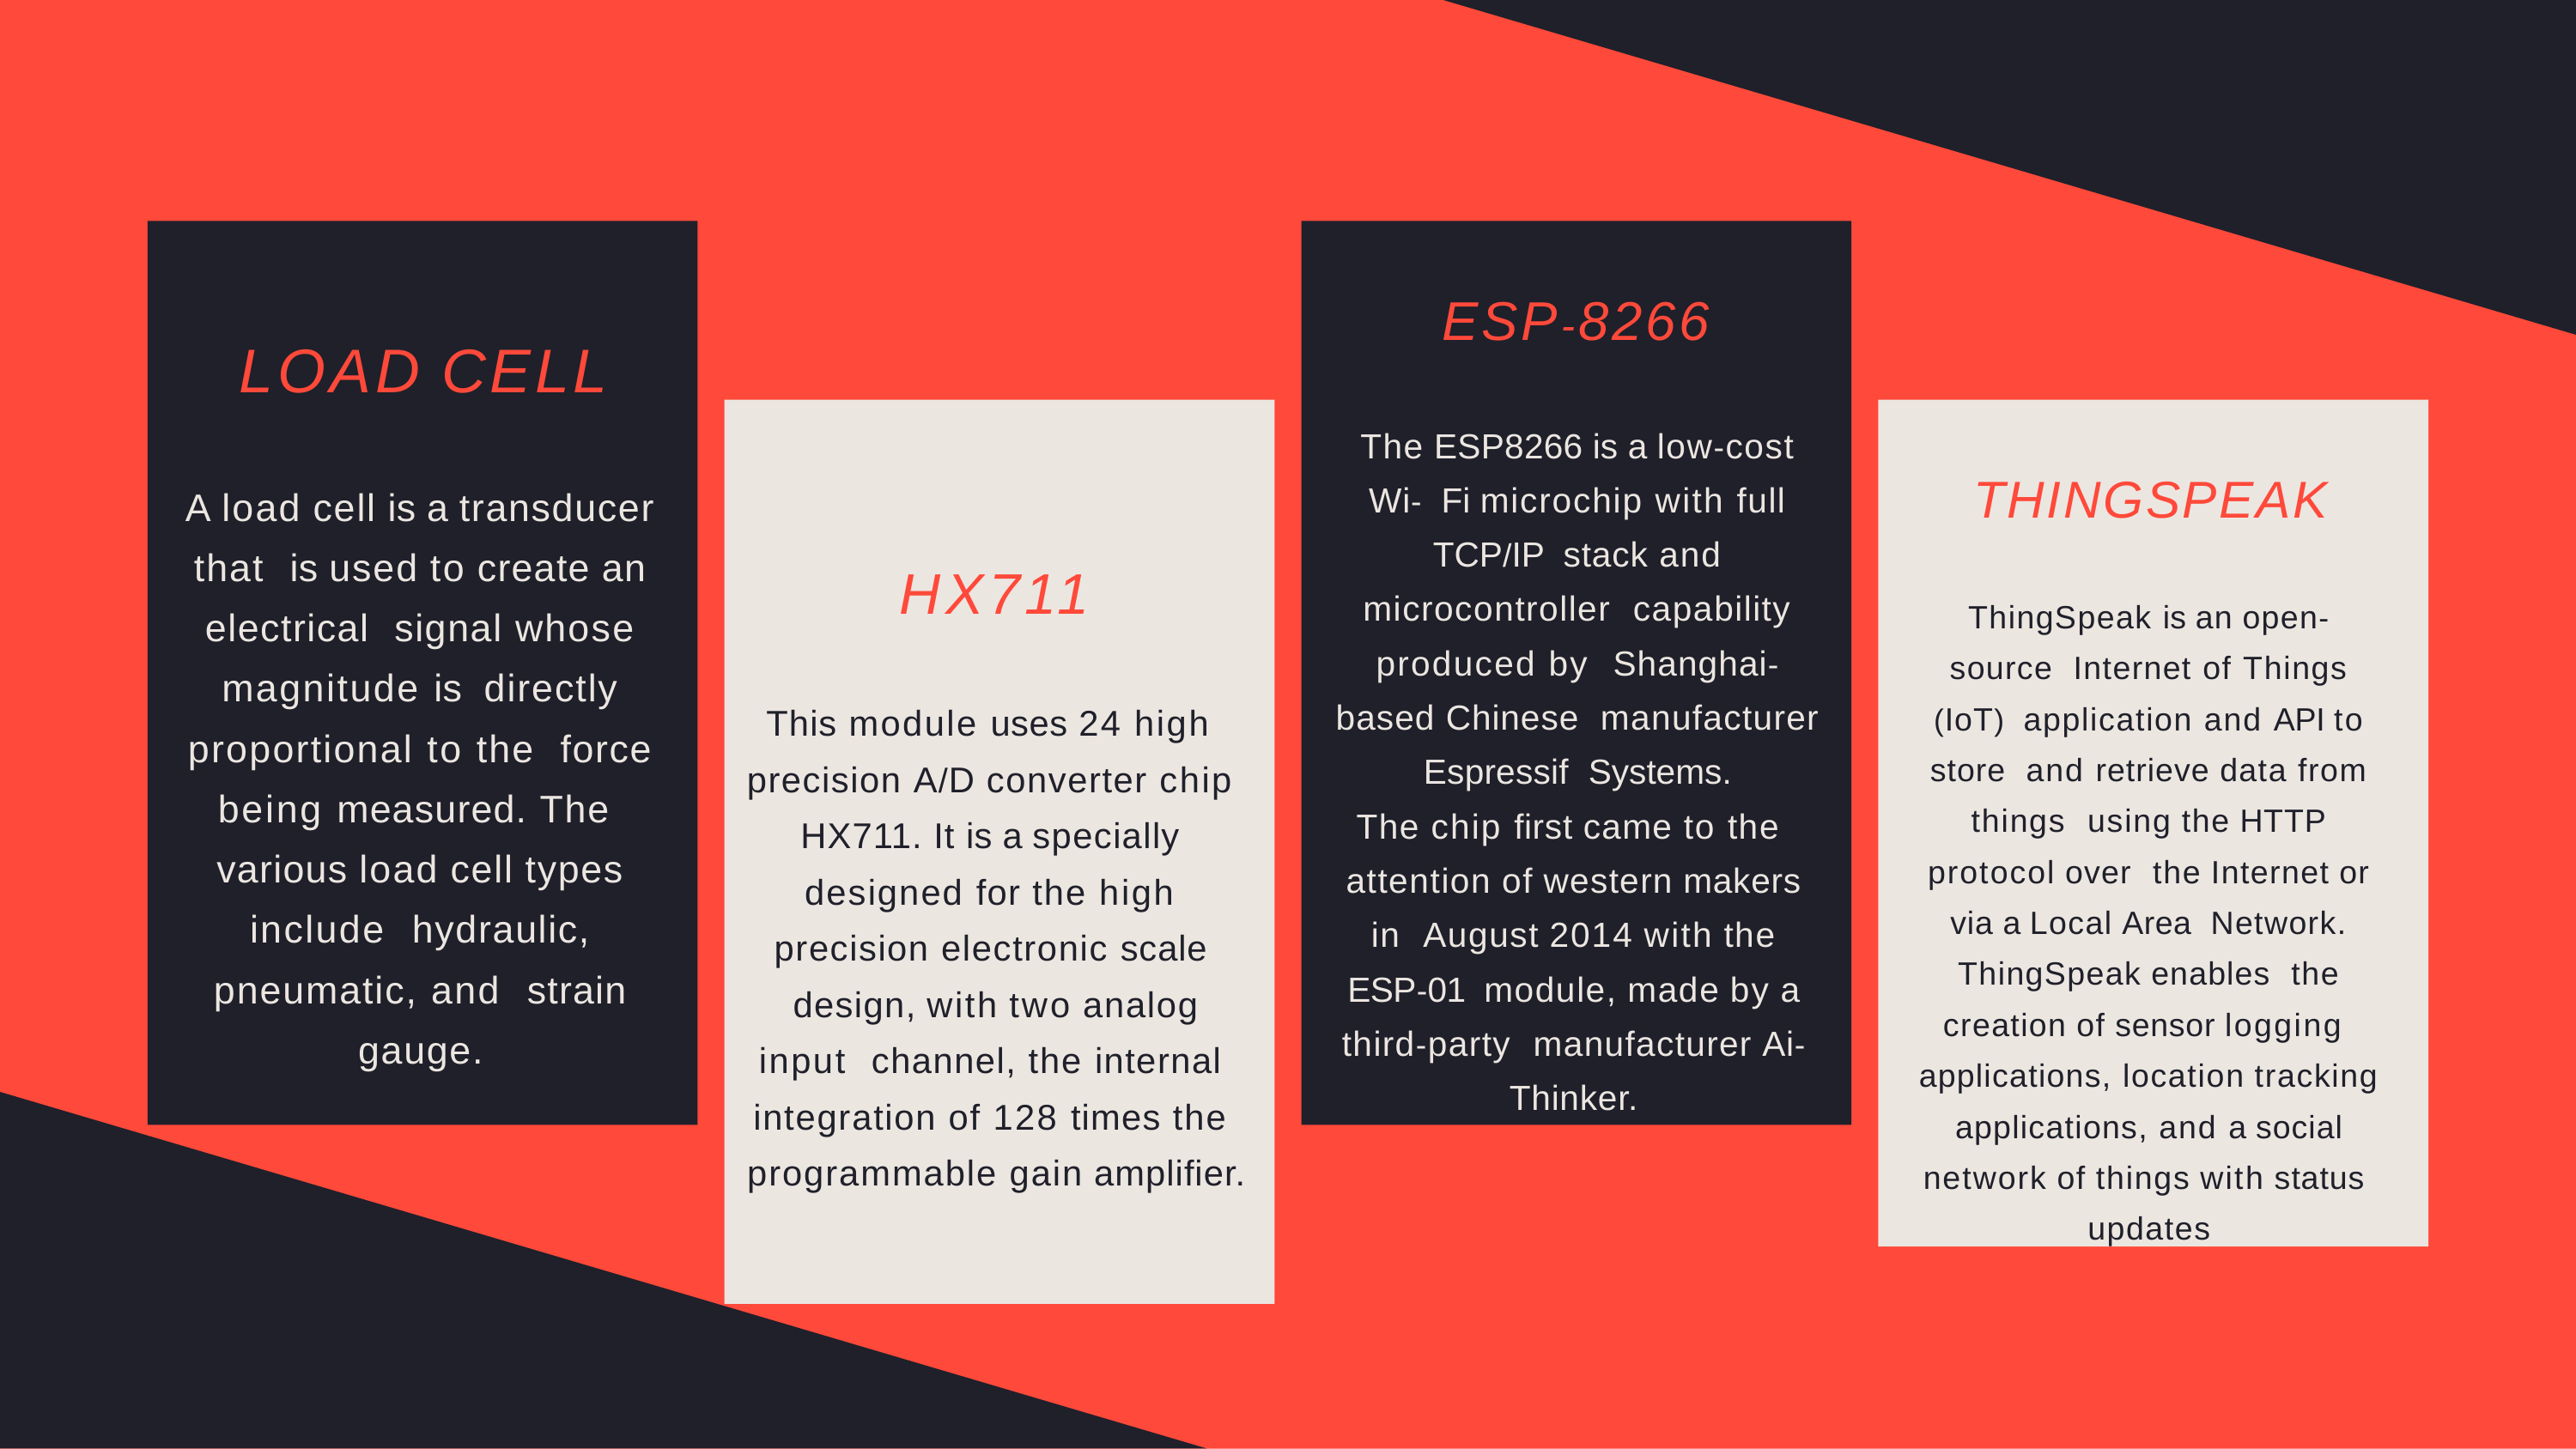

ESP-8266

The ESP8266 is a low-cost Wi-  Fi microchip with full TCP/IP  stack and microcontroller  capability produced by  Shanghai-based Chinese  manufacturer Espressif  Systems.
The chip first came to the  attention of western makers in  August 2014 with the ESP-01  module, made by a third-party  manufacturer Ai-Thinker.
# LOAD CELL

THINGSPEAK

ThingSpeak is an open-source  Internet of Things (IoT)  application and API to store  and retrieve data from things  using the HTTP protocol over  the Internet or via a Local Area  Network. ThingSpeak enables  the creation of sensor logging  applications, location tracking  applications, and a social  network of things with status  updates
A load cell is a transducer that  is used to create an electrical  signal whose magnitude is  directly proportional to the  force being measured. The  various load cell types include  hydraulic, pneumatic, and  strain gauge.
HX711

This module uses 24 high  precision A/D converter chip  HX711. It is a specially  designed for the high  precision electronic scale  design, with two analog input  channel, the internal  integration of 128 times the  programmable gain amplifier.